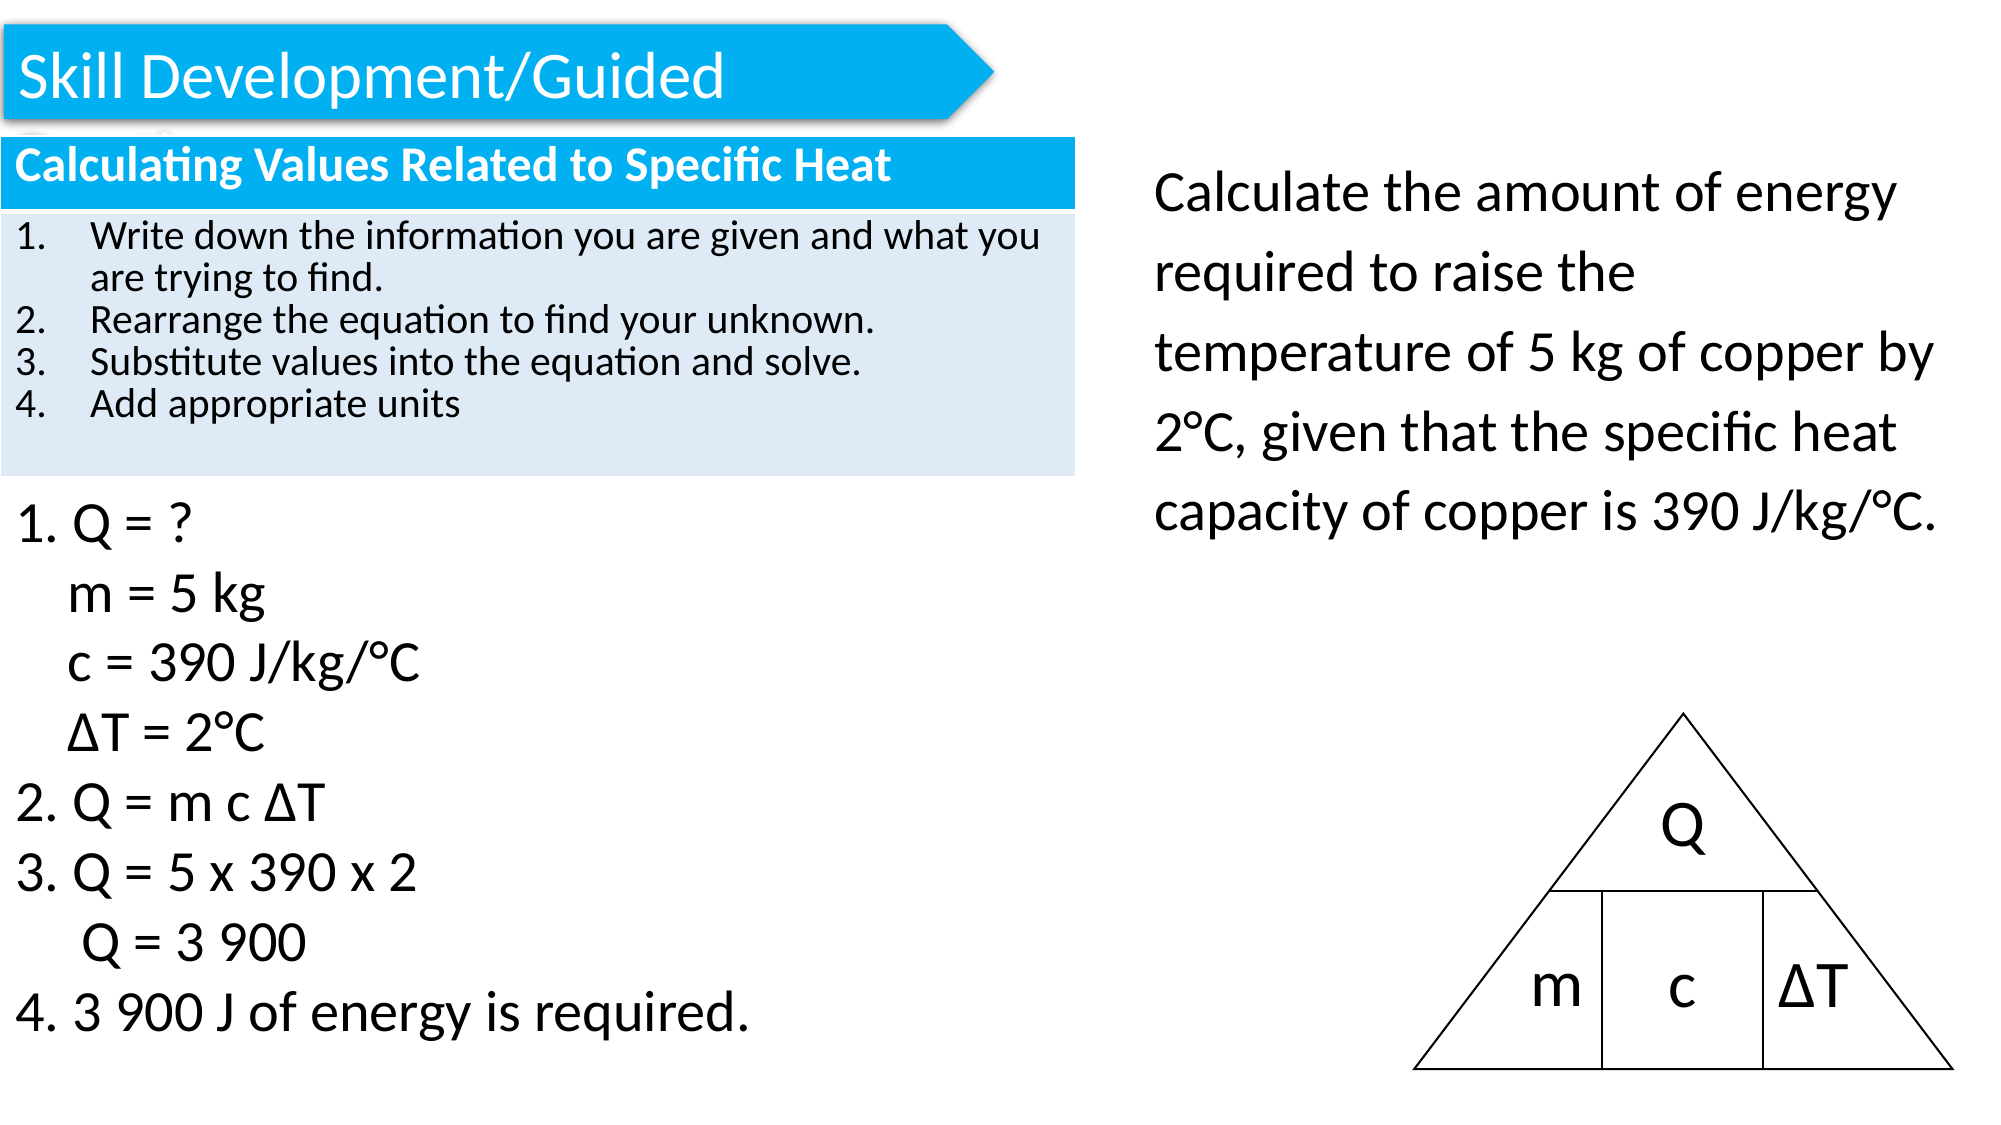

Skill Development/Guided Practice
| Calculating Values Related to Specific Heat |
| --- |
| Write down the information you are given and what you are trying to find. Rearrange the equation to find your unknown. Substitute values into the equation and solve. Add appropriate units |
Calculate the amount of energy required to raise the temperature of 5 kg of copper by 2°C, given that the specific heat capacity of copper is 390 J/kg/°C.
1. Q = ?
    m = 5 kg
    c = 390 J/kg/°C
    ΔT = 2°C
2. Q = m c ΔT
3. Q = 5 x 390 x 2
     Q = 3 900
4. 3 900 J of energy is required.

Q
m
c
ΔT